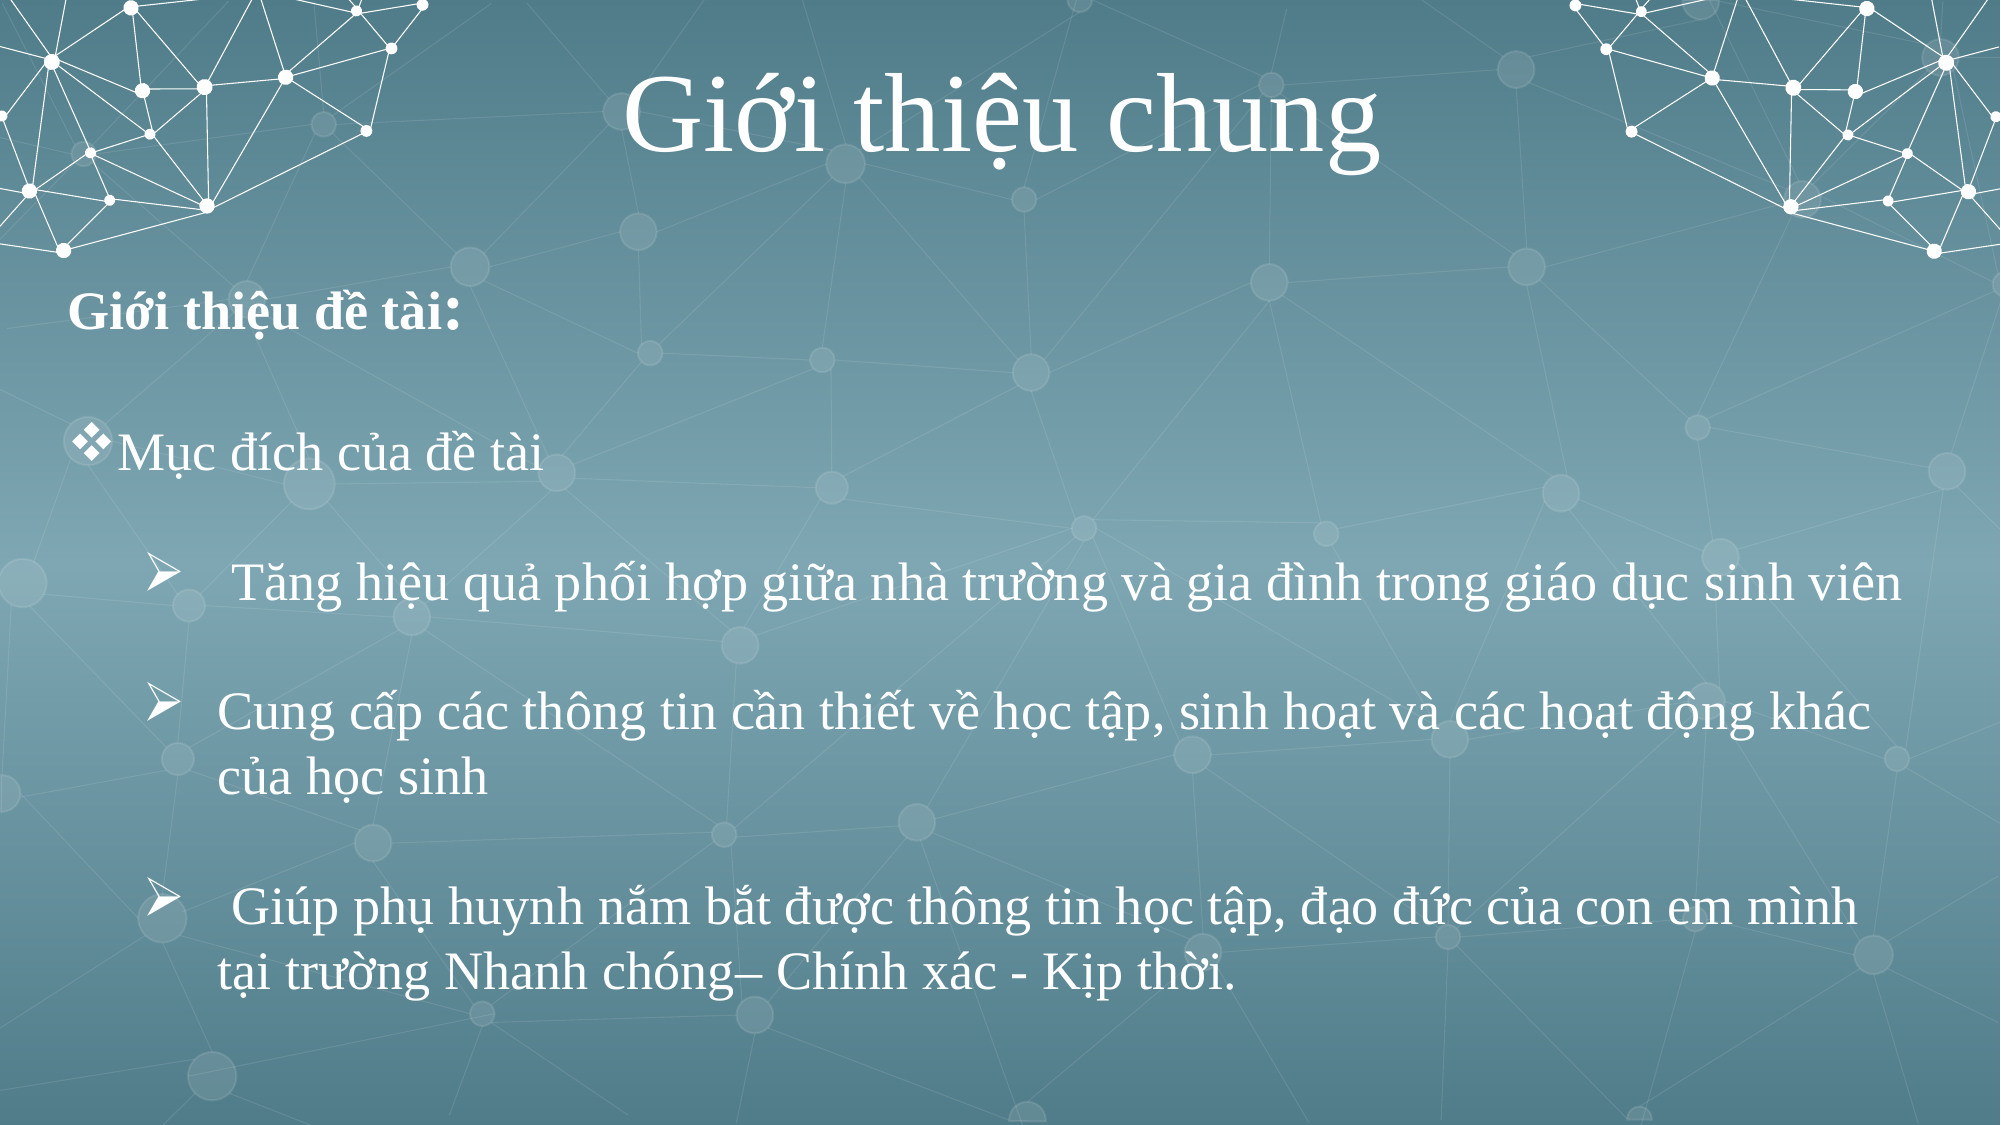

Giới thiệu chung
Giới thiệu đề tài:

Mục đích của đề tài

 Tăng hiệu quả phối hợp giữa nhà trường và gia đình trong giáo dục sinh viên

Cung cấp các thông tin cần thiết về học tập, sinh hoạt và các hoạt động khác của học sinh

 Giúp phụ huynh nắm bắt được thông tin học tập, đạo đức của con em mình tại trường Nhanh chóng– Chính xác - Kịp thời.